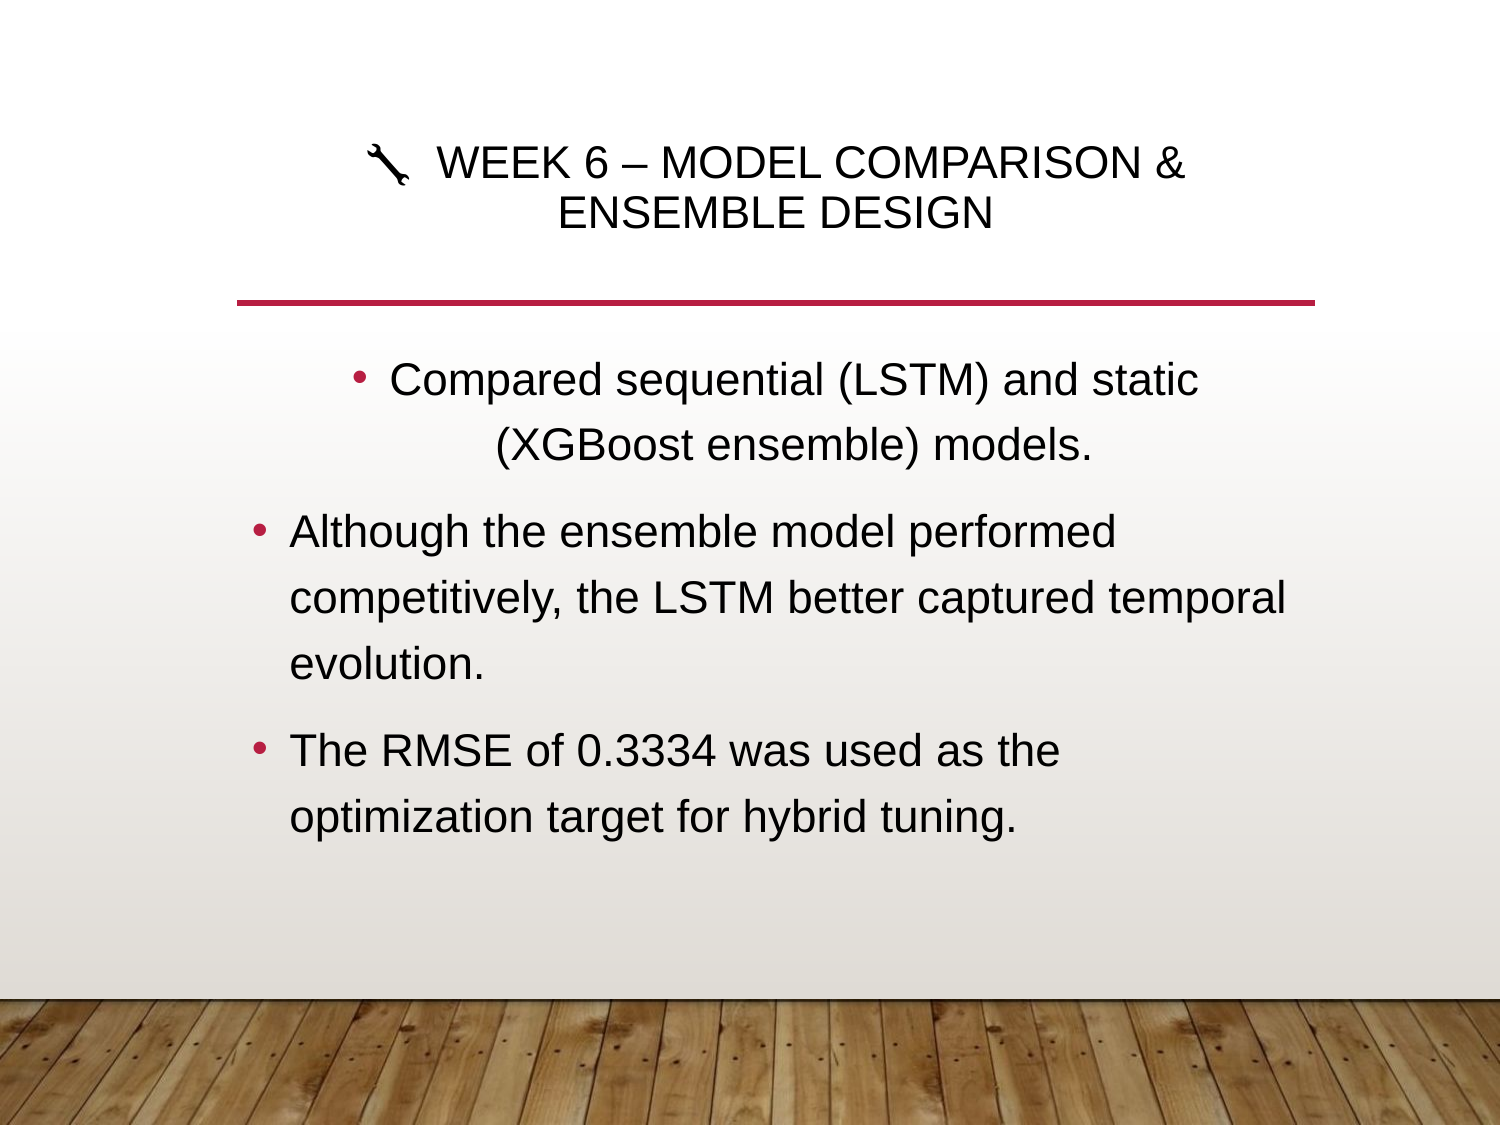

# 🔧  Week 6 – Model Comparison & Ensemble Design
Compared sequential (LSTM) and static (XGBoost ensemble) models.
Although the ensemble model performed competitively, the LSTM better captured temporal evolution.
The RMSE of 0.3334 was used as the optimization target for hybrid tuning.